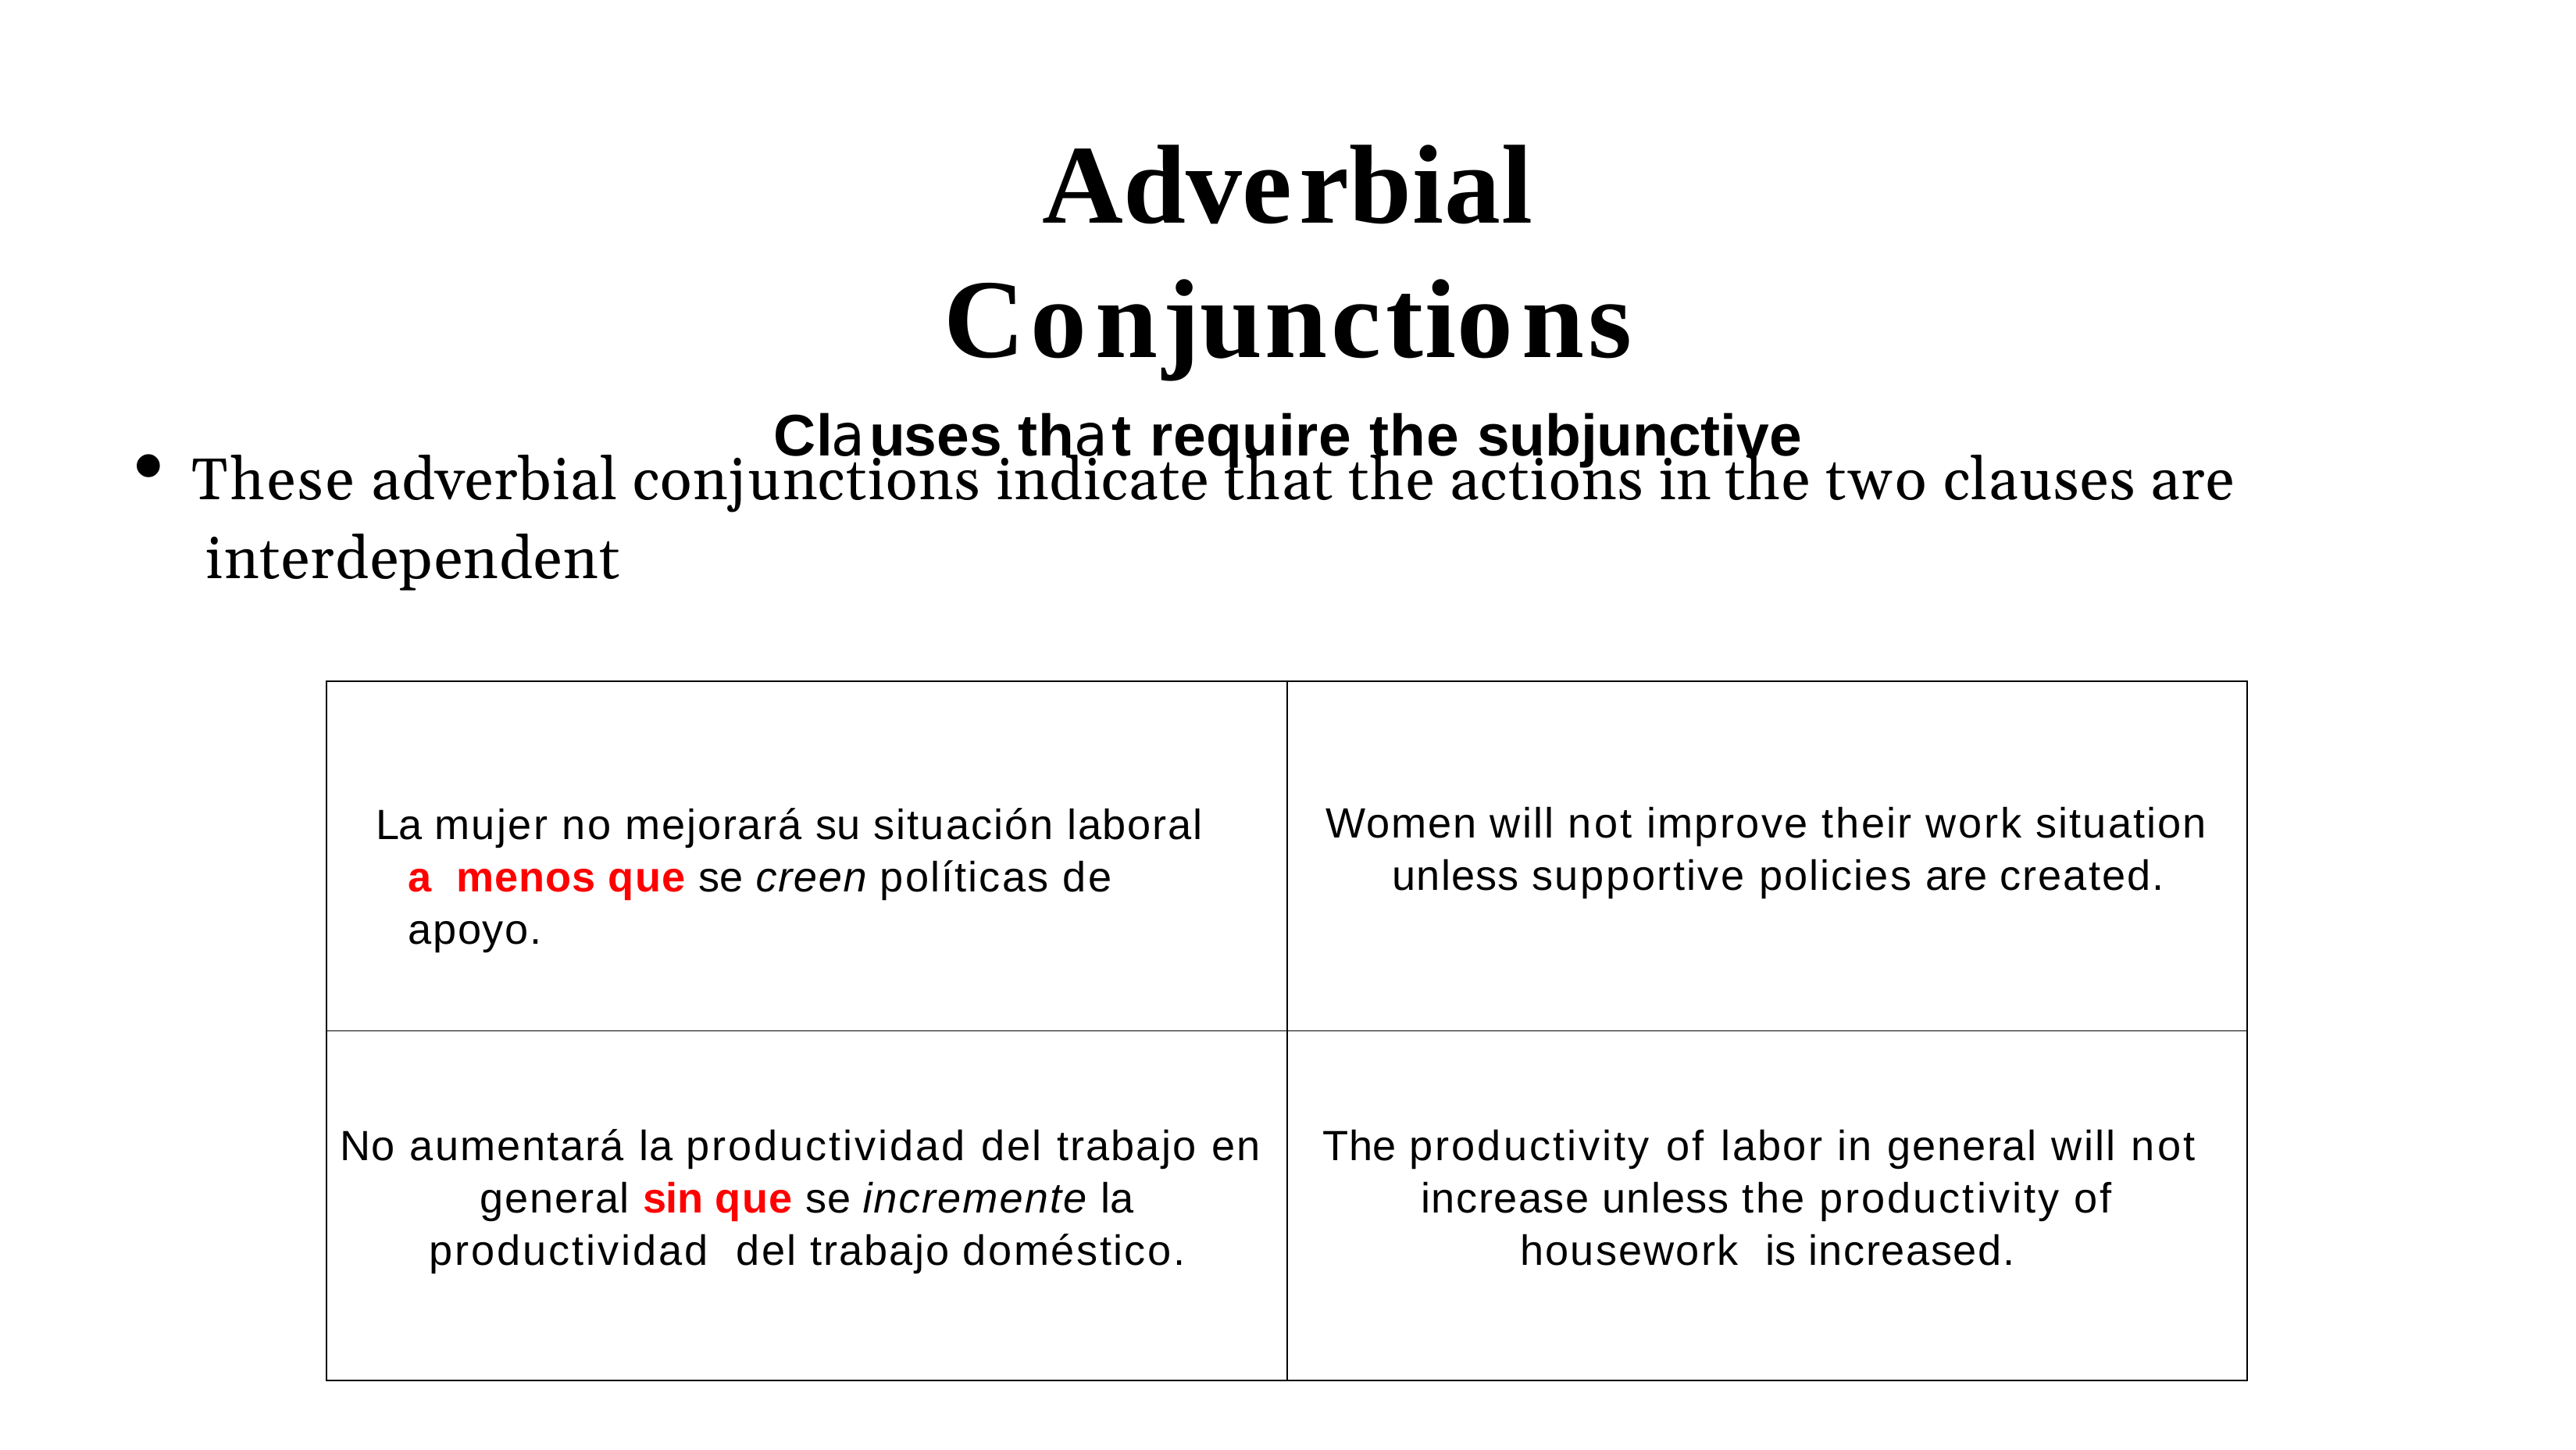

# Adverbial Conjunctions
Clauses that require the subjunctive
These adverbial conjunctions indicate that the actions in the two clauses are  interdependent
| La mujer no mejorará su situación laboral a menos que se creen políticas de apoyo. | Women will not improve their work situation unless supportive policies are created. |
| --- | --- |
| No aumentará la productividad del trabajo en general sin que se incremente la productividad del trabajo doméstico. | The productivity of labor in general will not increase unless the productivity of housework is increased. |